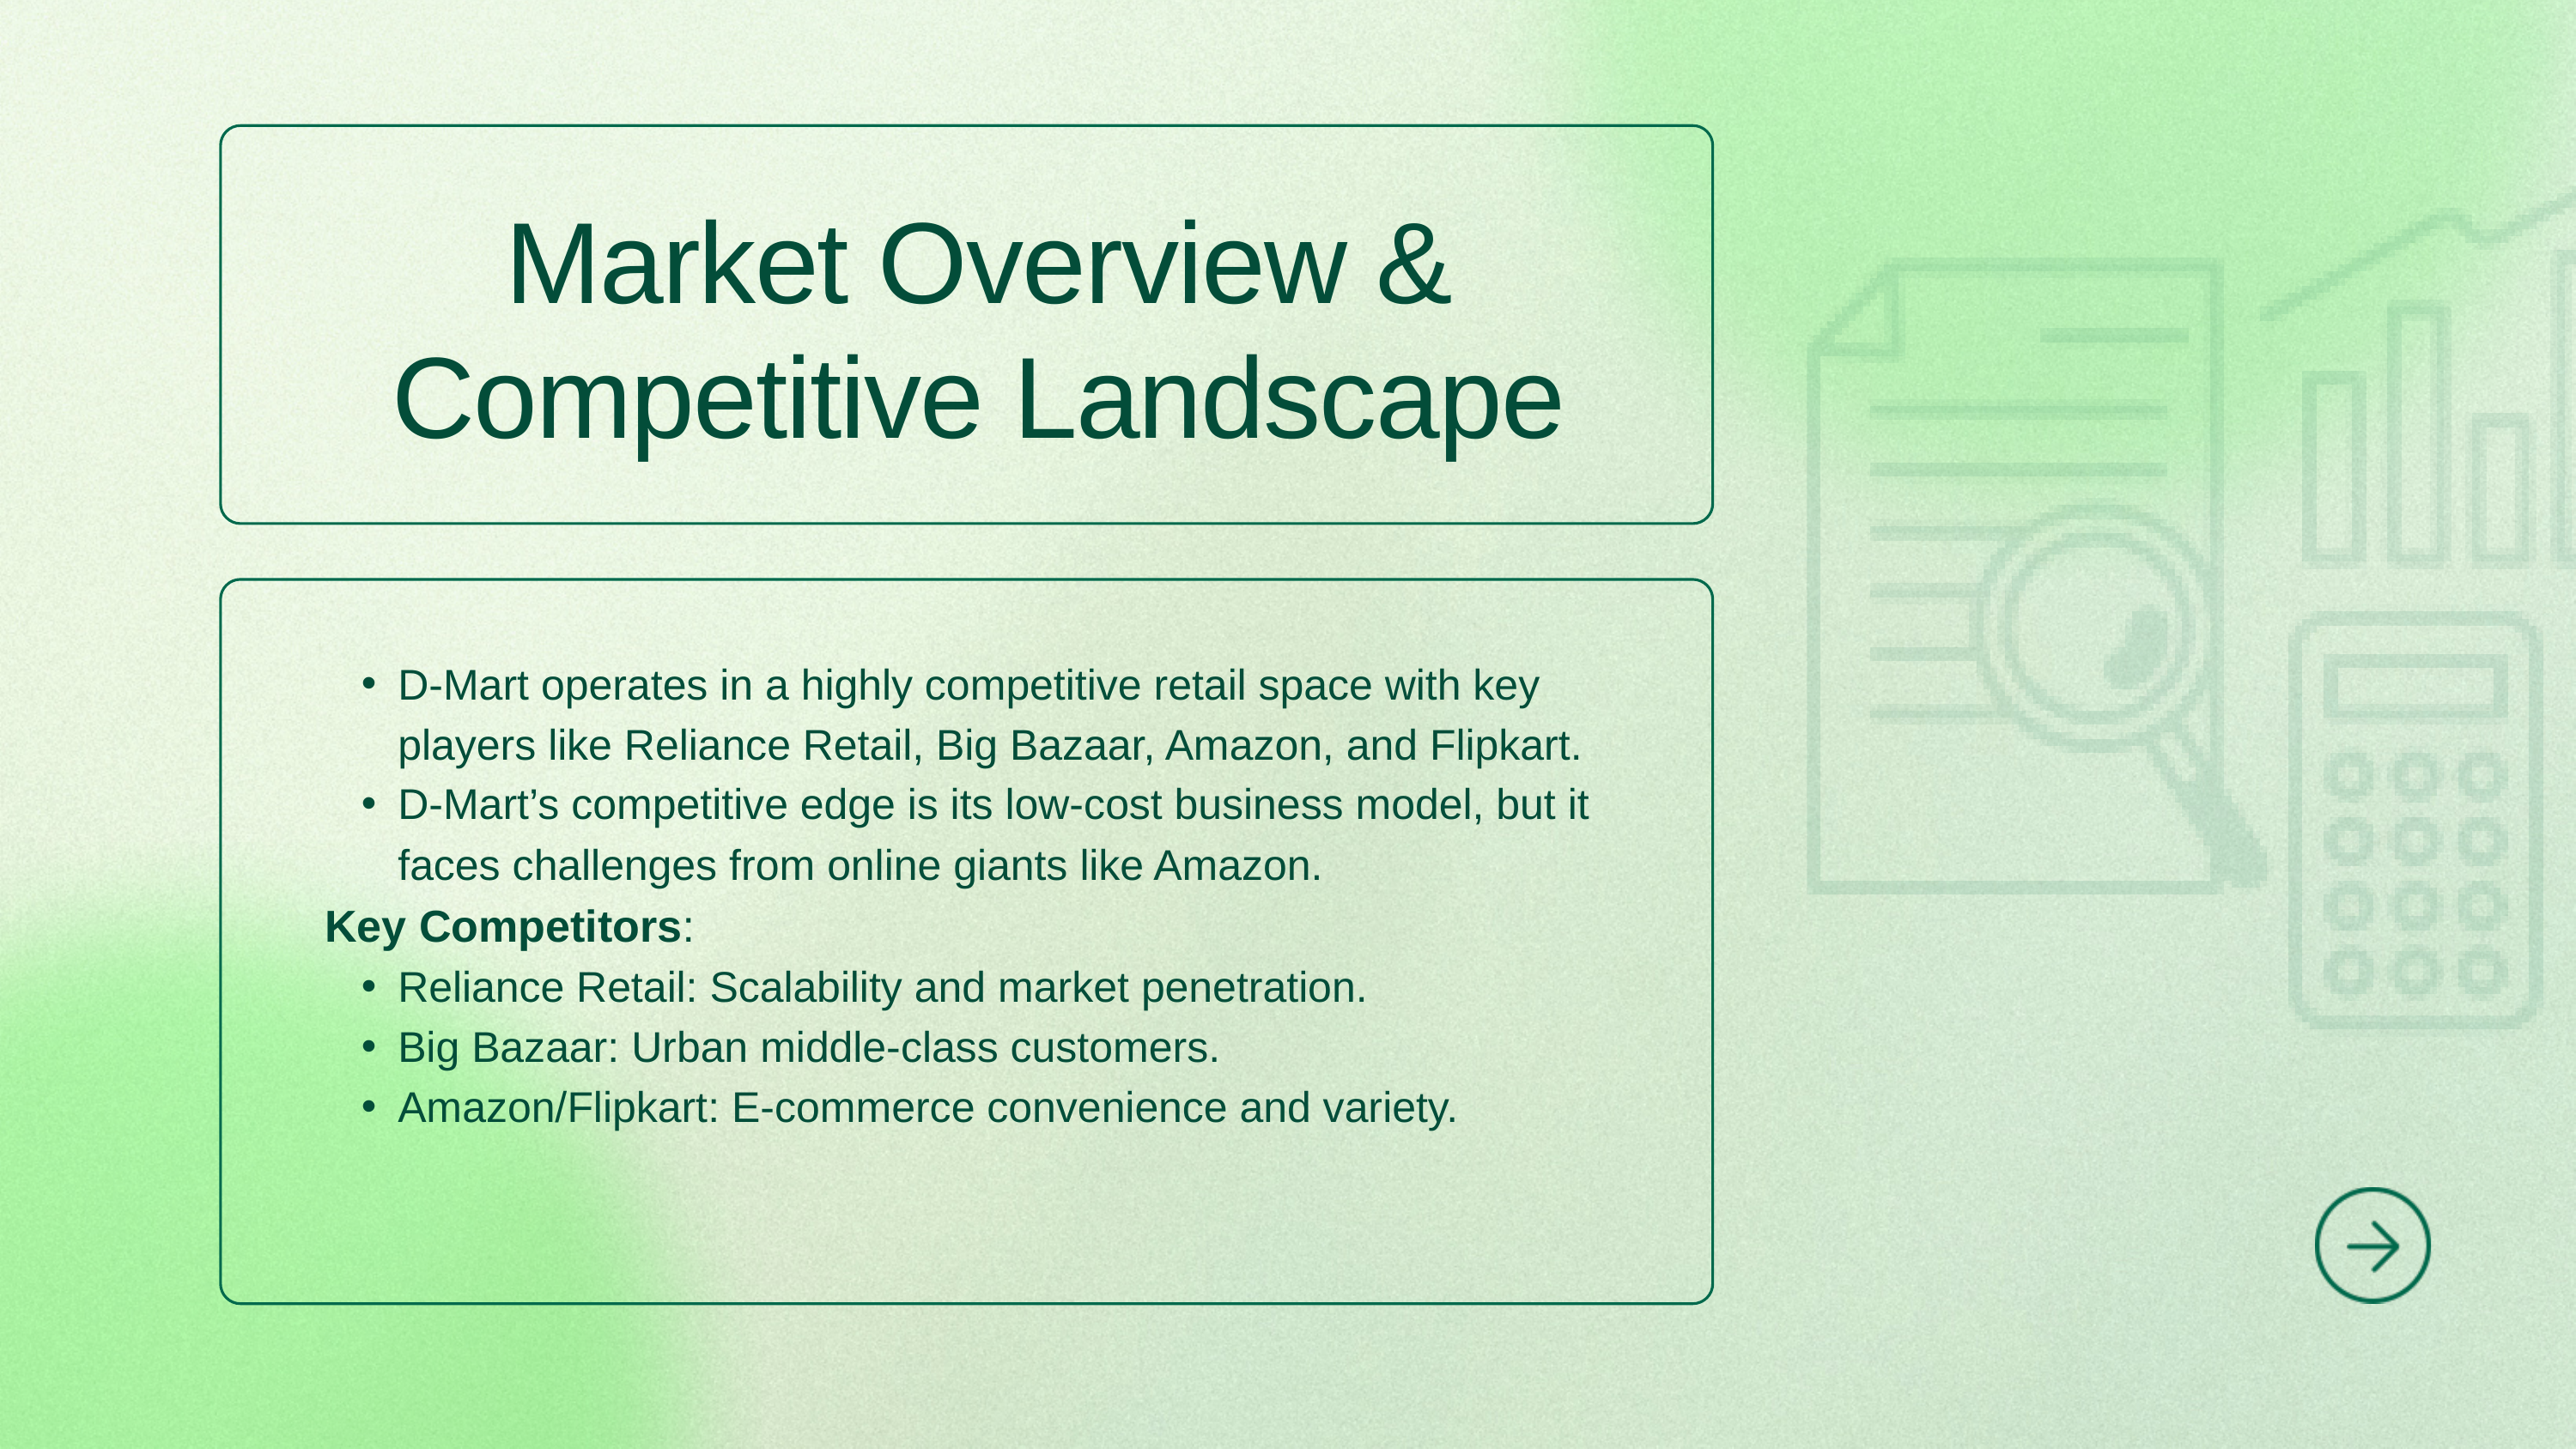

Market Overview & Competitive Landscape

D-Mart operates in a highly competitive retail space with key players like Reliance Retail, Big Bazaar, Amazon, and Flipkart.
D-Mart’s competitive edge is its low-cost business model, but it faces challenges from online giants like Amazon.
Key Competitors:
Reliance Retail: Scalability and market penetration.
Big Bazaar: Urban middle-class customers.
Amazon/Flipkart: E-commerce convenience and variety.